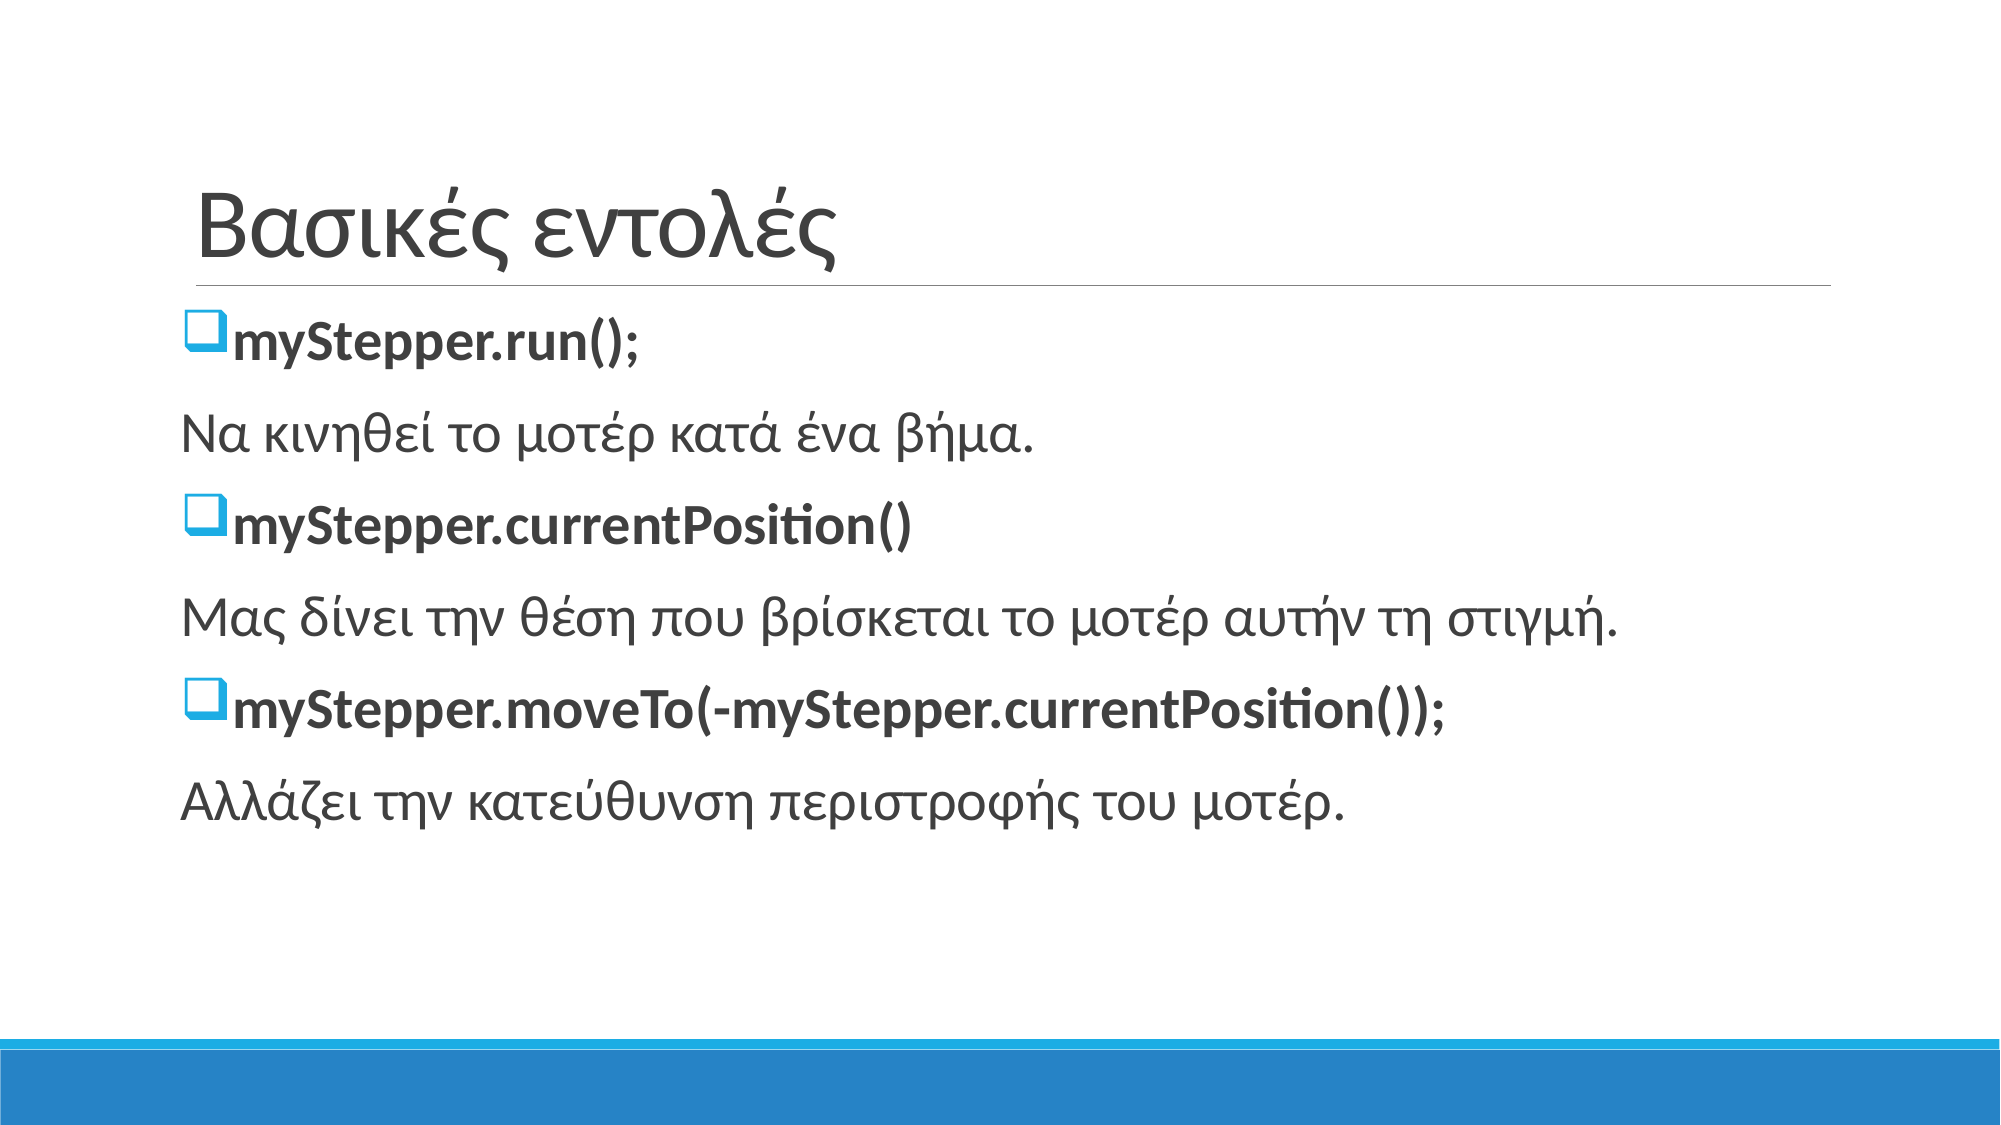

# Βασικές εντολές
myStepper.run();
Να κινηθεί το μοτέρ κατά ένα βήμα.
myStepper.currentPosition()
Μας δίνει την θέση που βρίσκεται το μοτέρ αυτήν τη στιγμή.
myStepper.moveTo(-myStepper.currentPosition());
Αλλάζει την κατεύθυνση περιστροφής του μοτέρ.